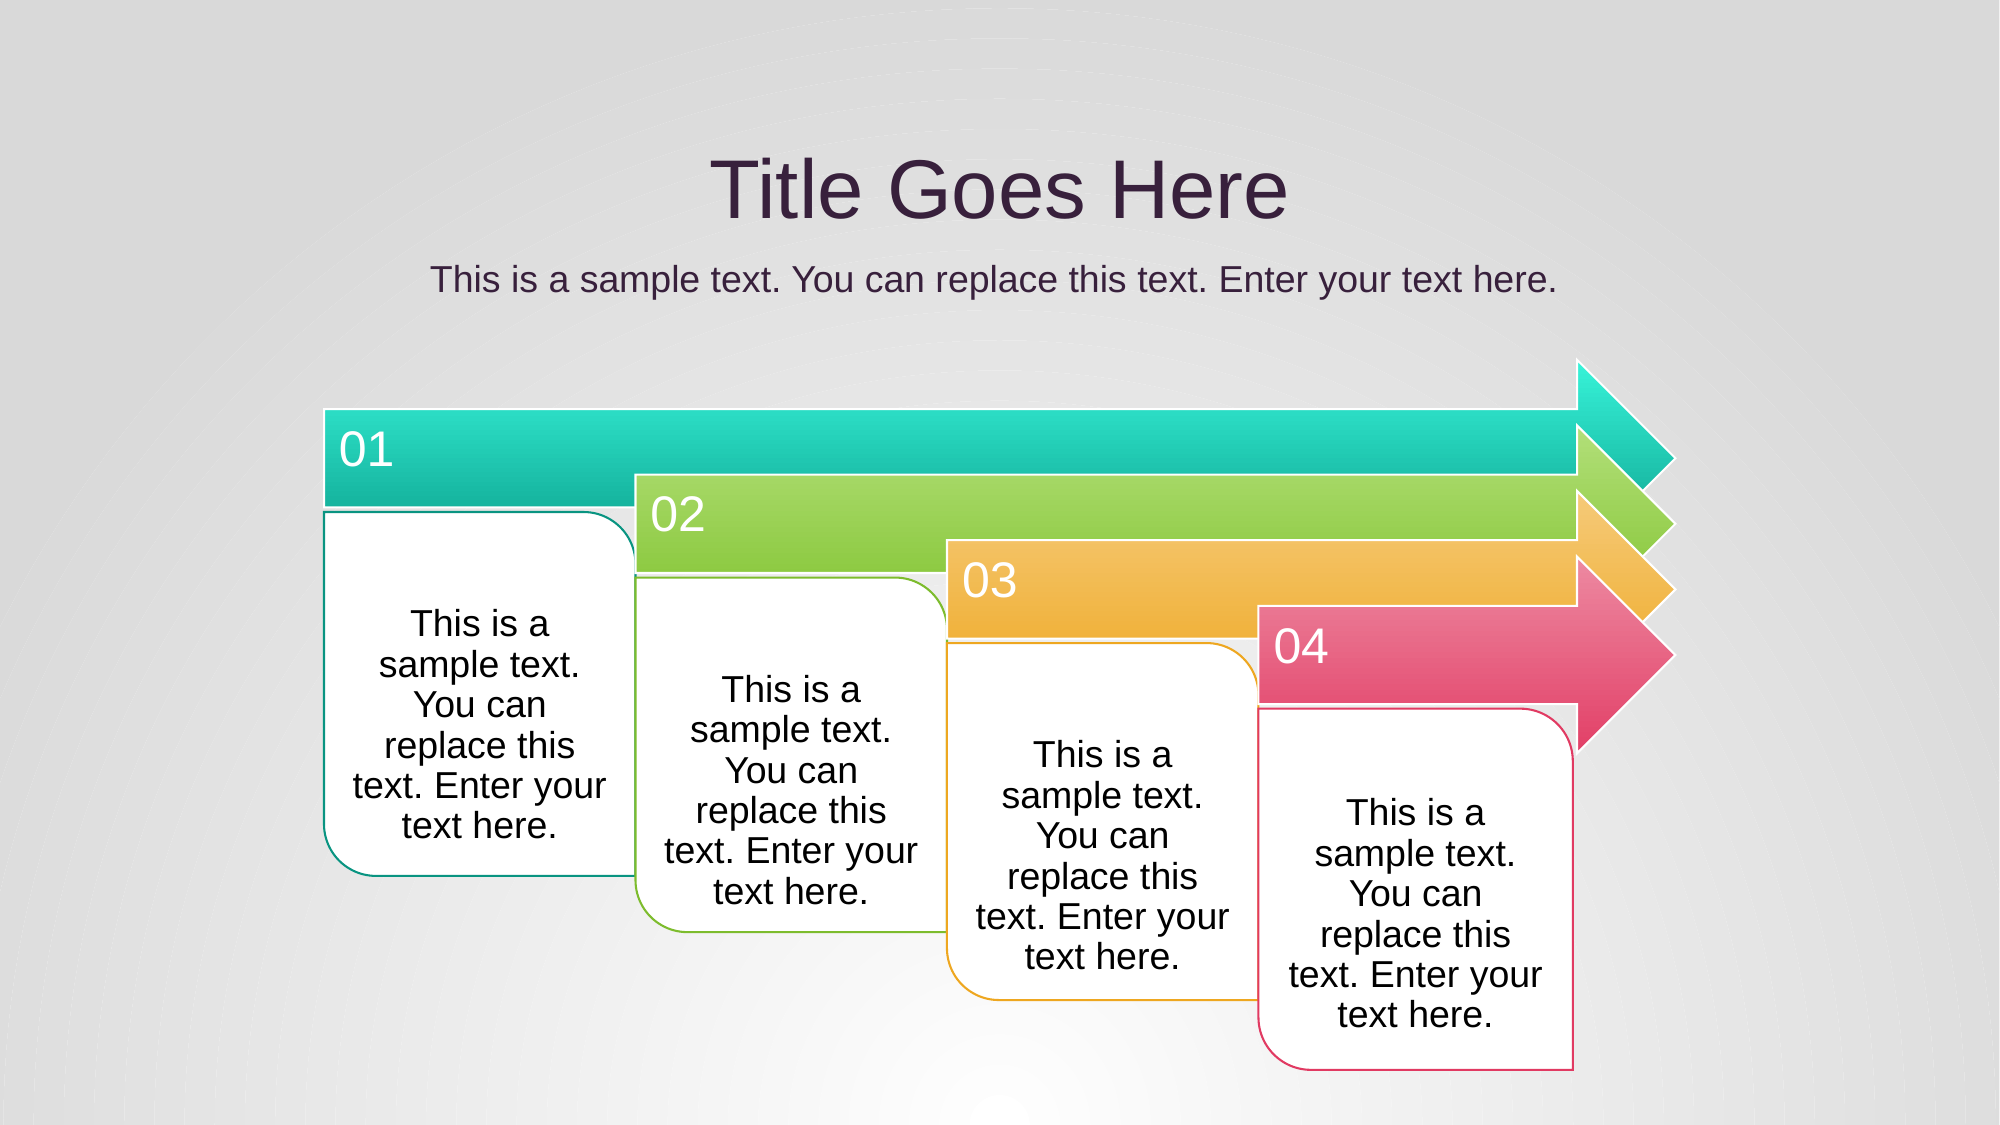

Title Goes Here

This is a sample text. You can replace this text. Enter your text here.
01

This is a sample text. You can replace this text. Enter your text here.
02

This is a sample text. You can replace this text. Enter your text here.
03

This is a sample text. You can replace this text. Enter your text here.
04

This is a sample text. You can replace this text. Enter your text here.